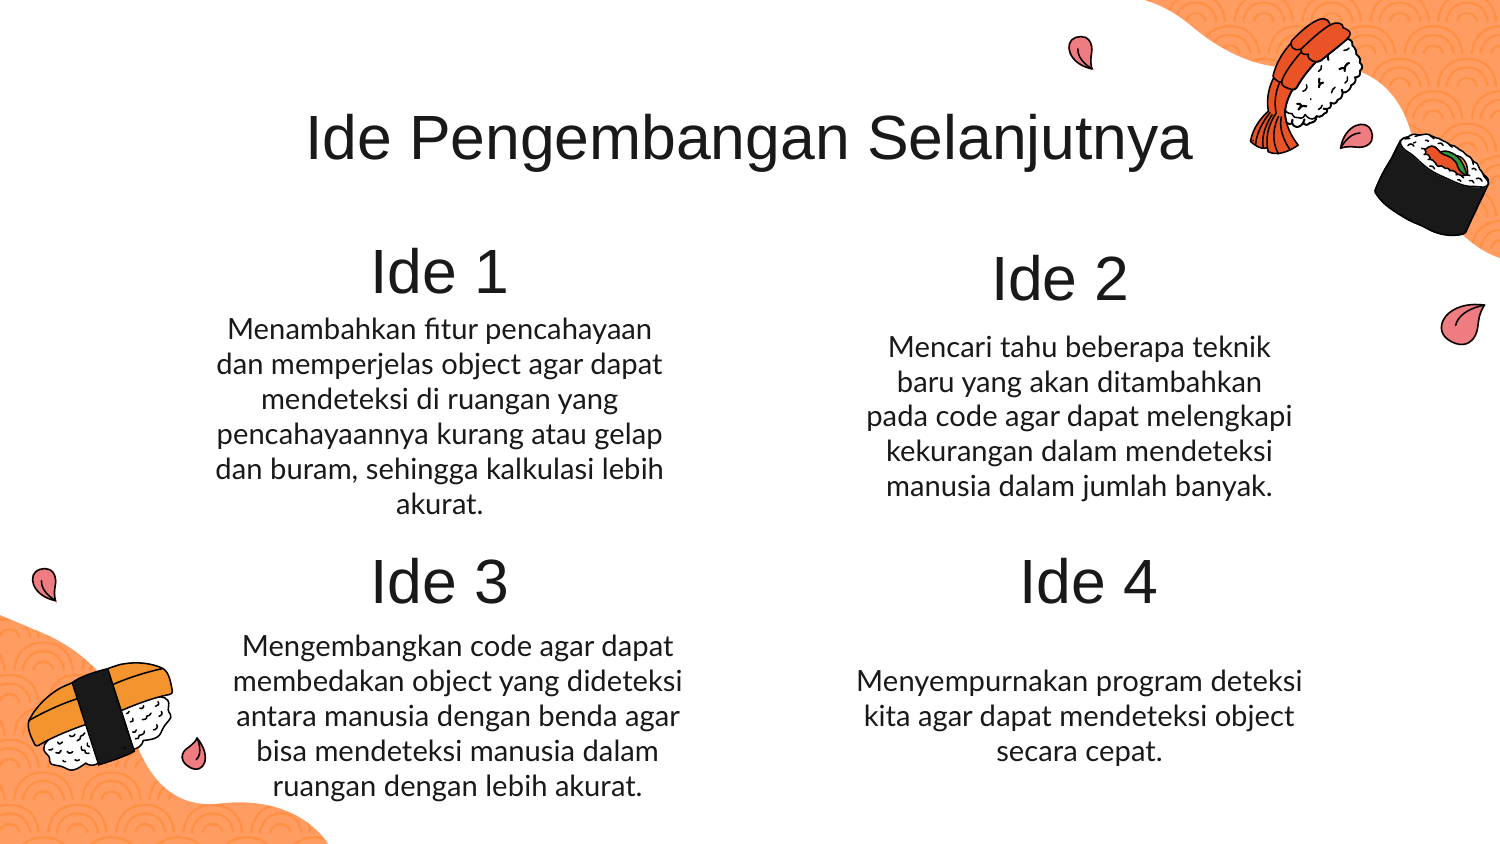

Ide Pengembangan Selanjutnya
# Ide 1
Ide 2
Menambahkan fitur pencahayaan dan memperjelas object agar dapat mendeteksi di ruangan yang pencahayaannya kurang atau gelap dan buram, sehingga kalkulasi lebih akurat.
Mencari tahu beberapa teknik baru yang akan ditambahkan pada code agar dapat melengkapi kekurangan dalam mendeteksi manusia dalam jumlah banyak.
Ide 3
Ide 4
Mengembangkan code agar dapat membedakan object yang dideteksi antara manusia dengan benda agar bisa mendeteksi manusia dalam ruangan dengan lebih akurat.
Menyempurnakan program deteksi kita agar dapat mendeteksi object secara cepat.